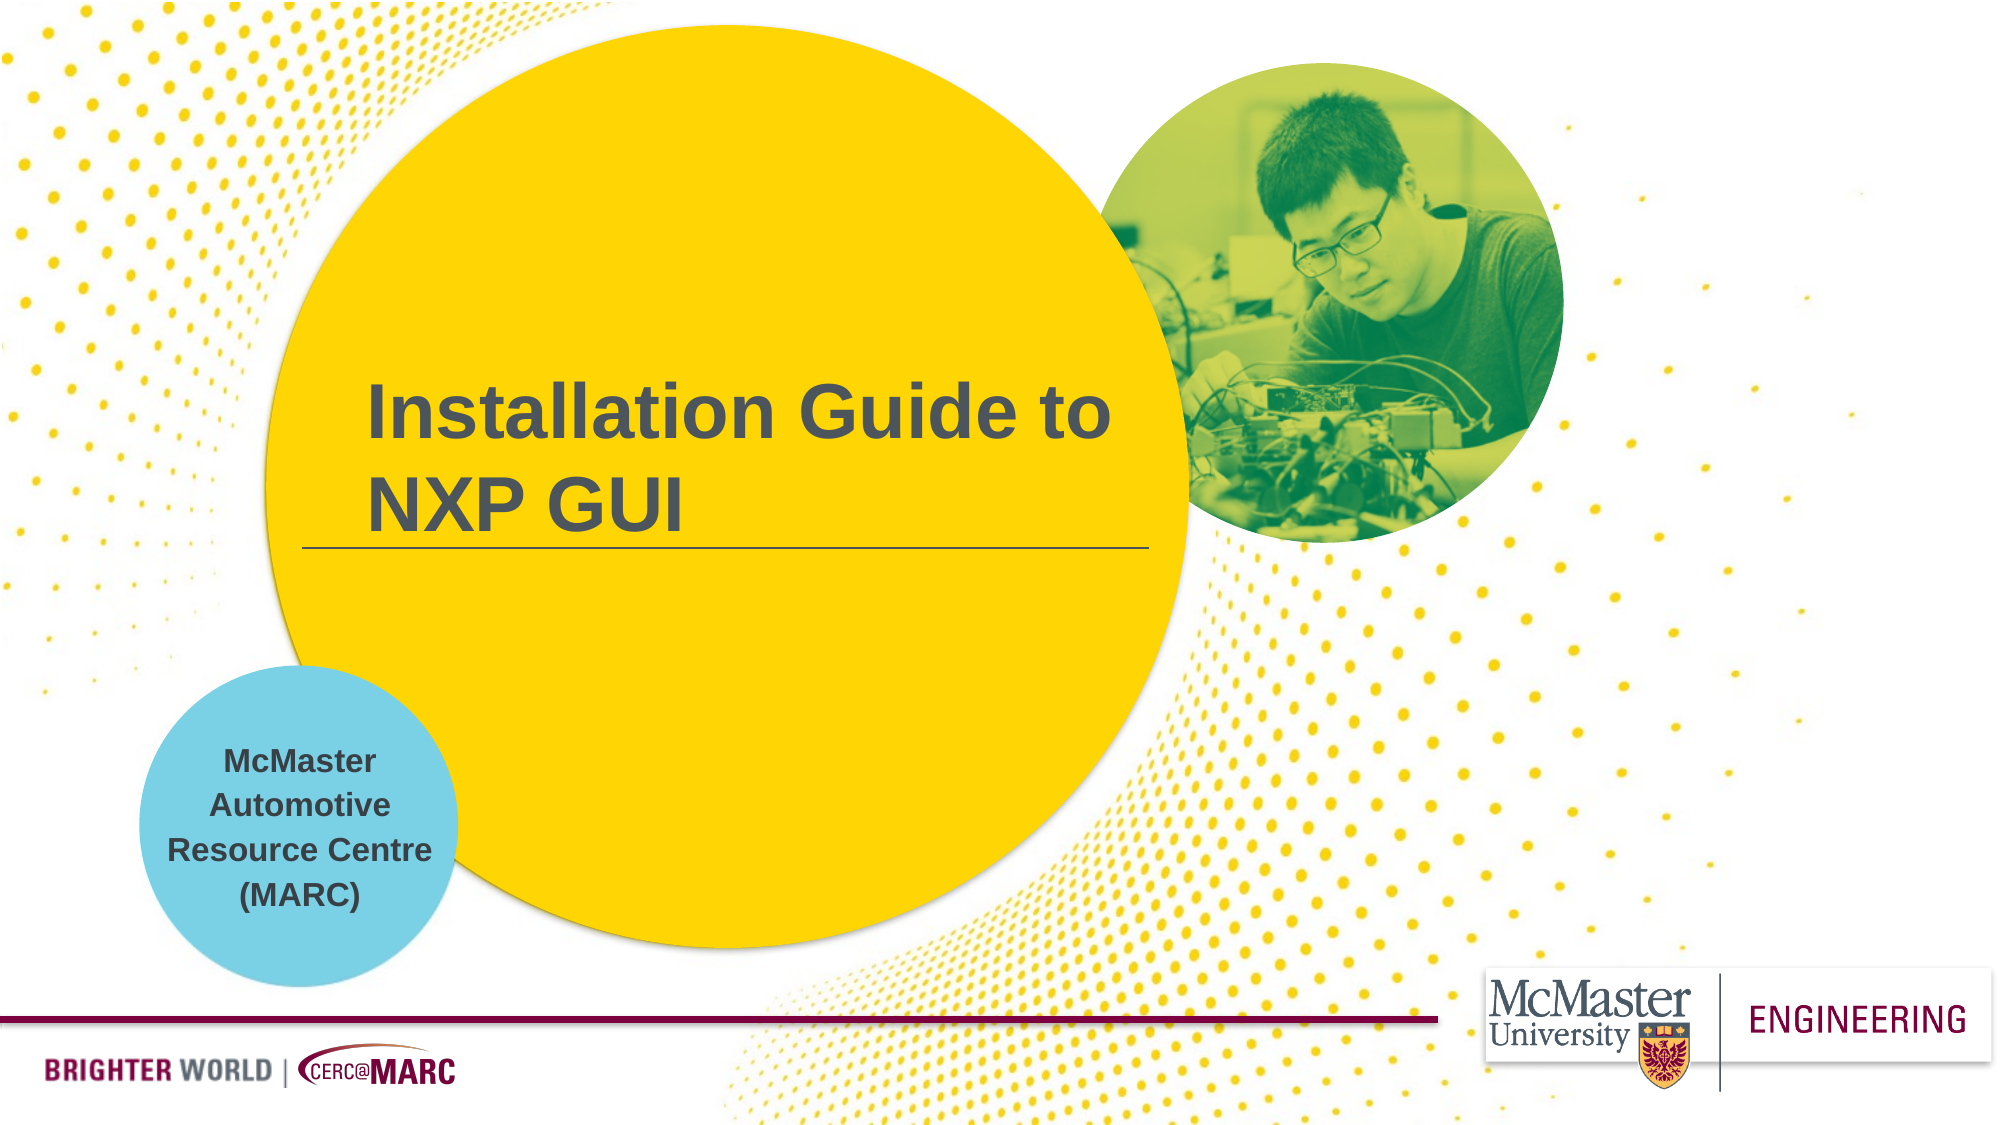

# Installation Guide to NXP GUI

McMaster Automotive Resource Centre (MARC)